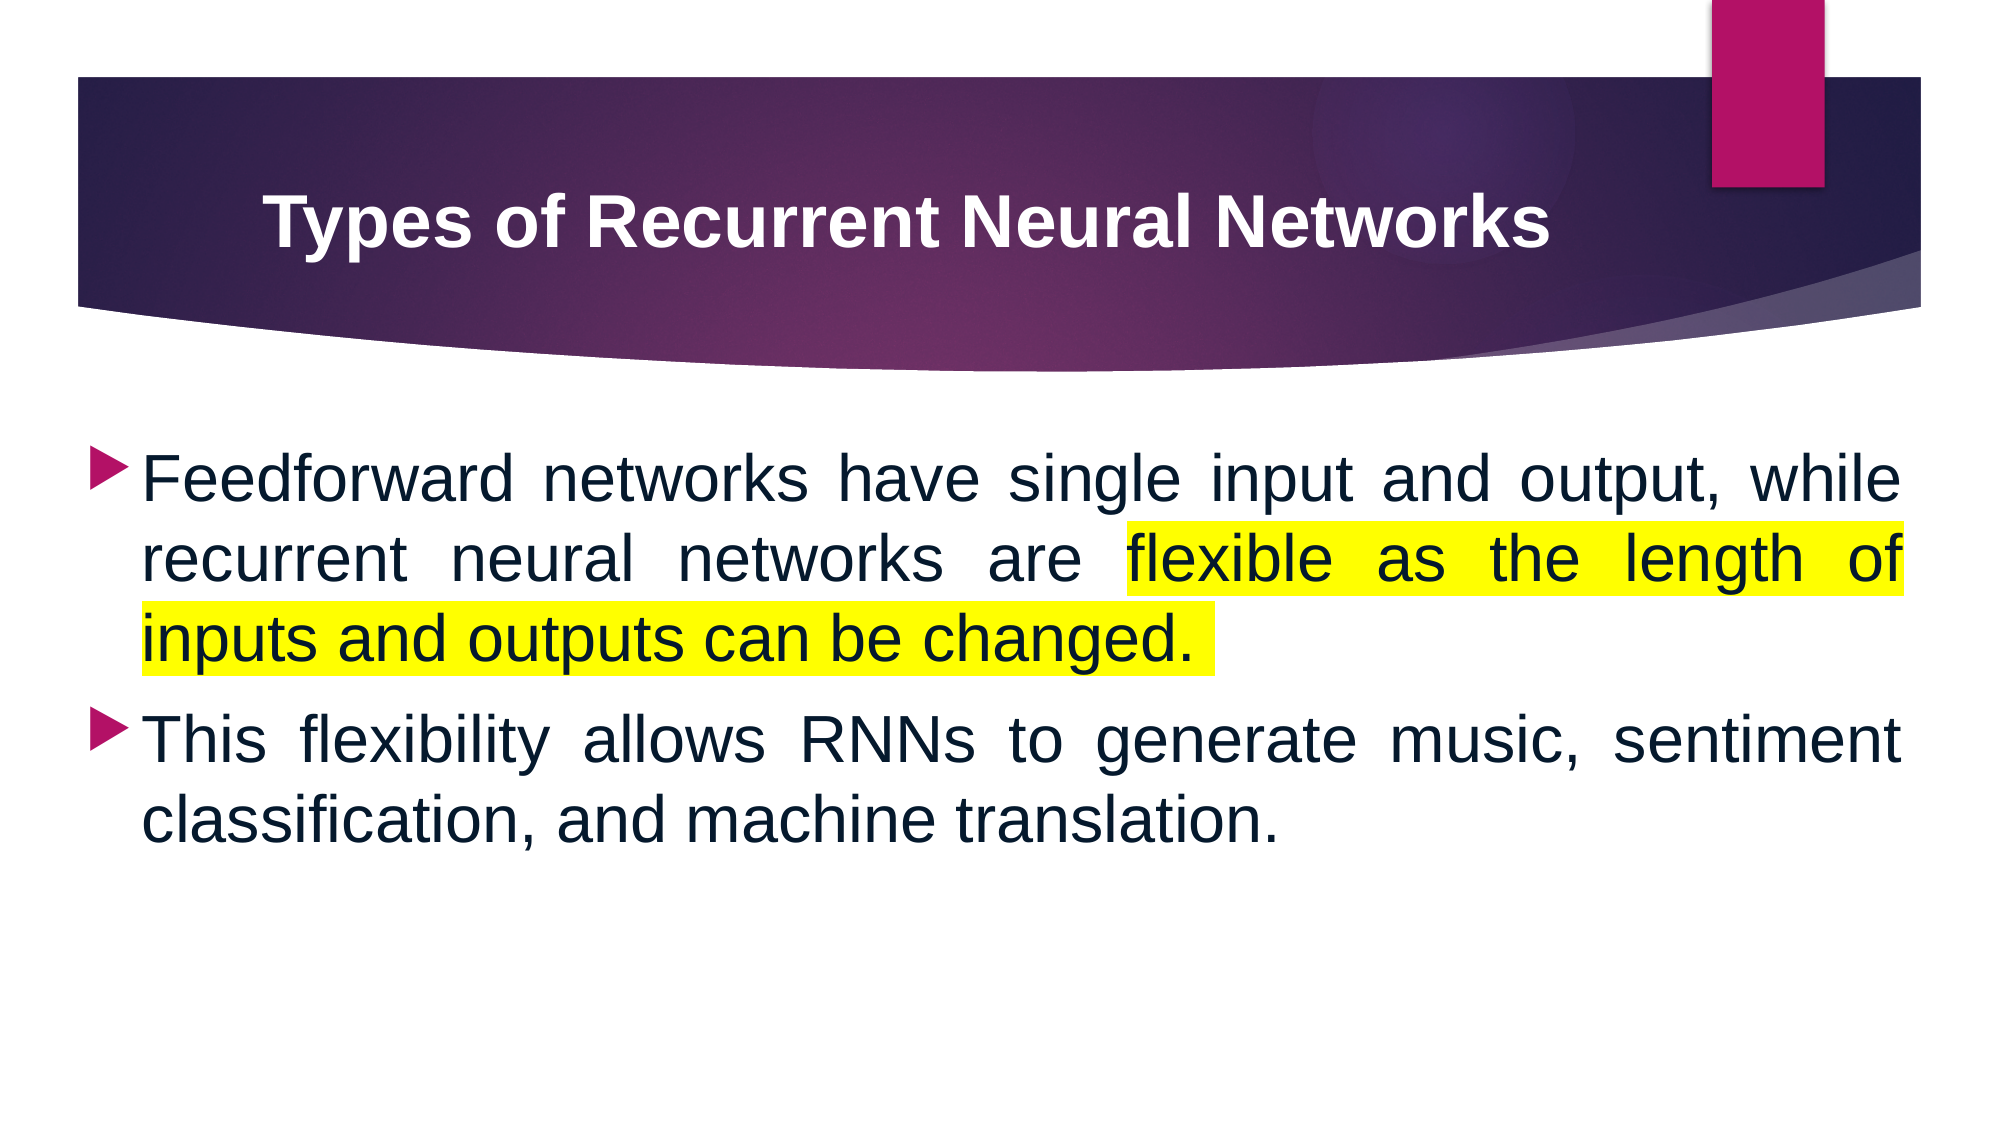

# Types of Recurrent Neural Networks
Feedforward networks have single input and output, while recurrent neural networks are flexible as the length of inputs and outputs can be changed.
This flexibility allows RNNs to generate music, sentiment classification, and machine translation.